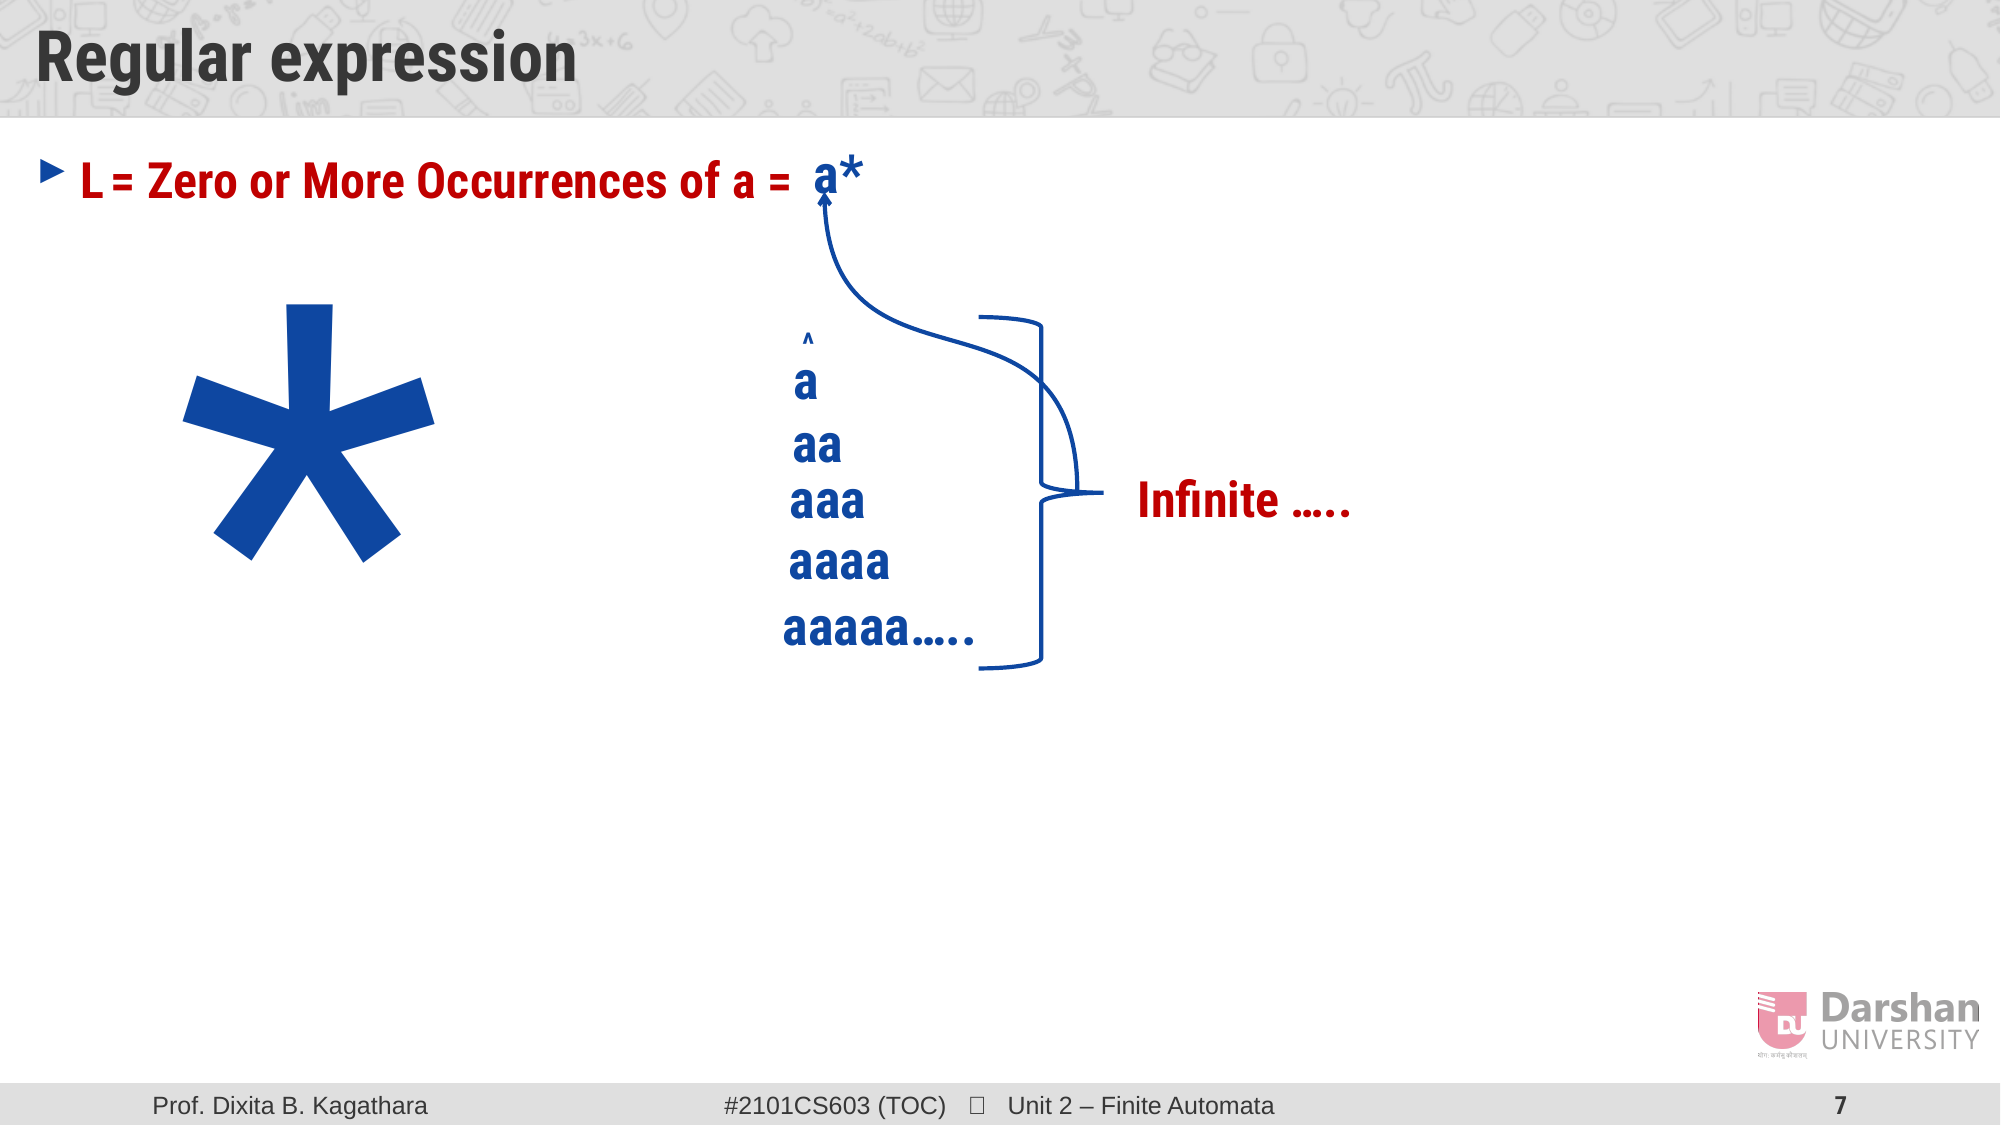

# Regular expression
a*
L = Zero or More Occurrences of a =

*
^

a
 aa
 aaa
Infinite …..
aaaa
aaaaa…..